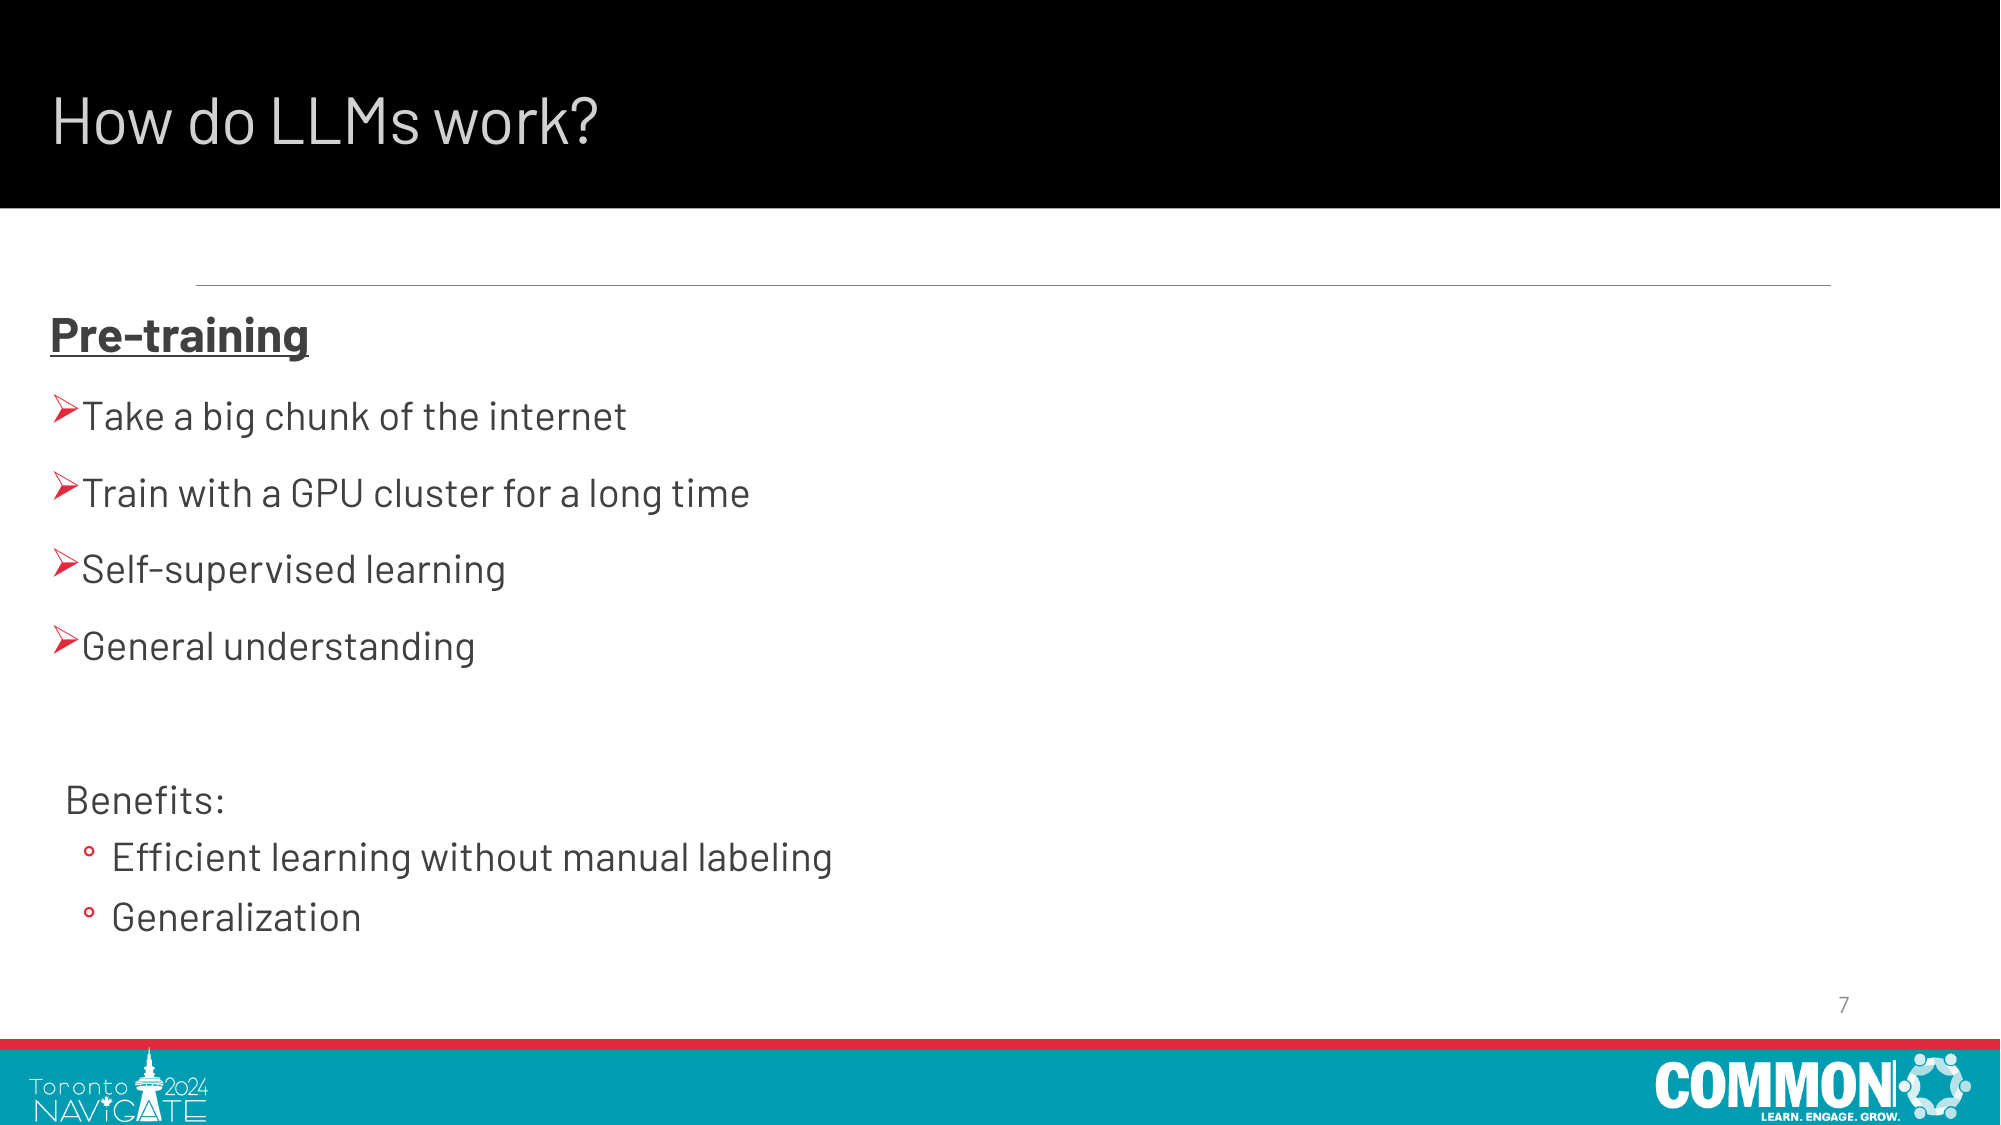

# How do LLMs work?
Pre-training
Take a big chunk of the internet
Train with a GPU cluster for a long time
Self-supervised learning
General understanding

Benefits:
Efficient learning without manual labeling
Generalization
7